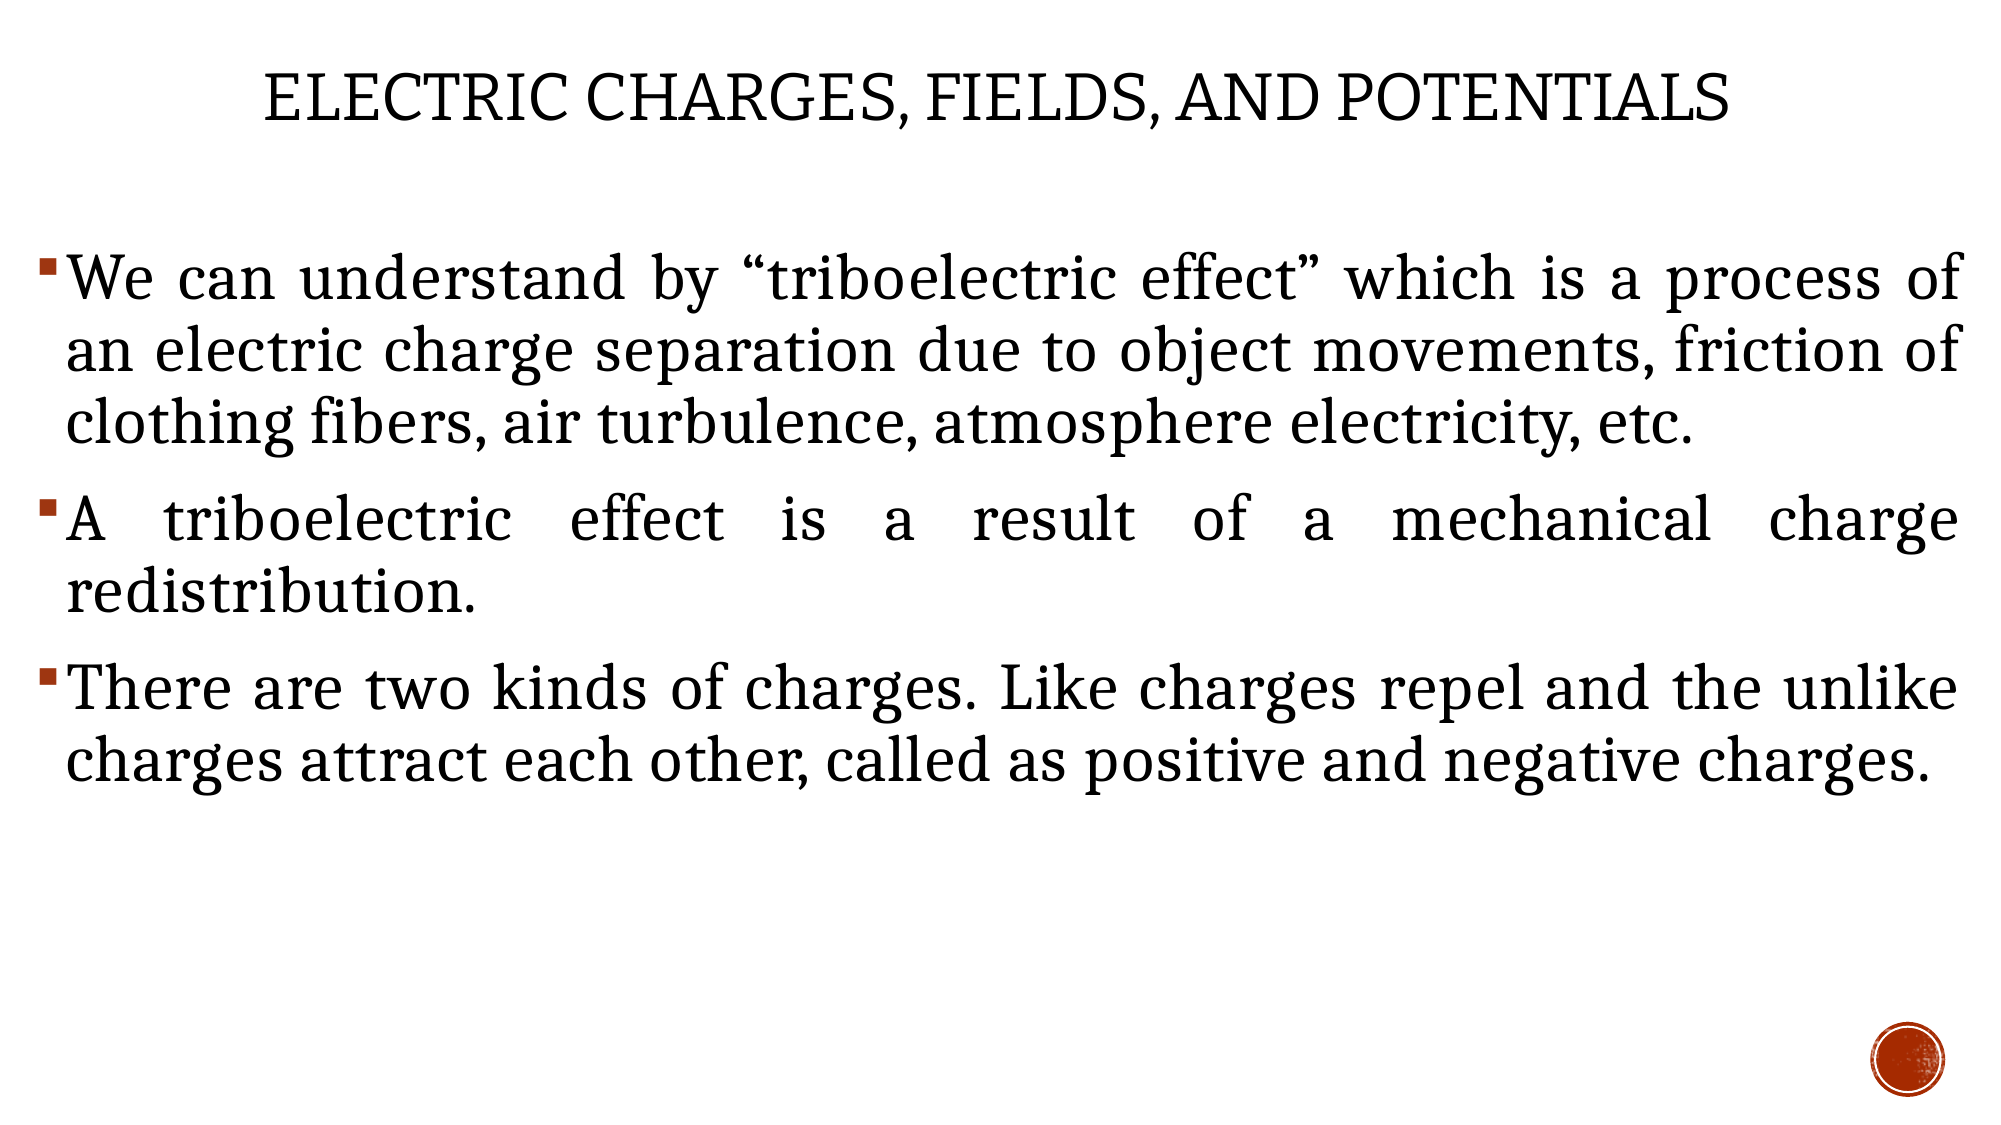

# Electric Charges, Fields, and Potentials

We can understand by “triboelectric effect” which is a process of an electric charge separation due to object movements, friction of clothing fibers, air turbulence, atmosphere electricity, etc.
A triboelectric effect is a result of a mechanical charge redistribution.
There are two kinds of charges. Like charges repel and the unlike charges attract each other, called as positive and negative charges.